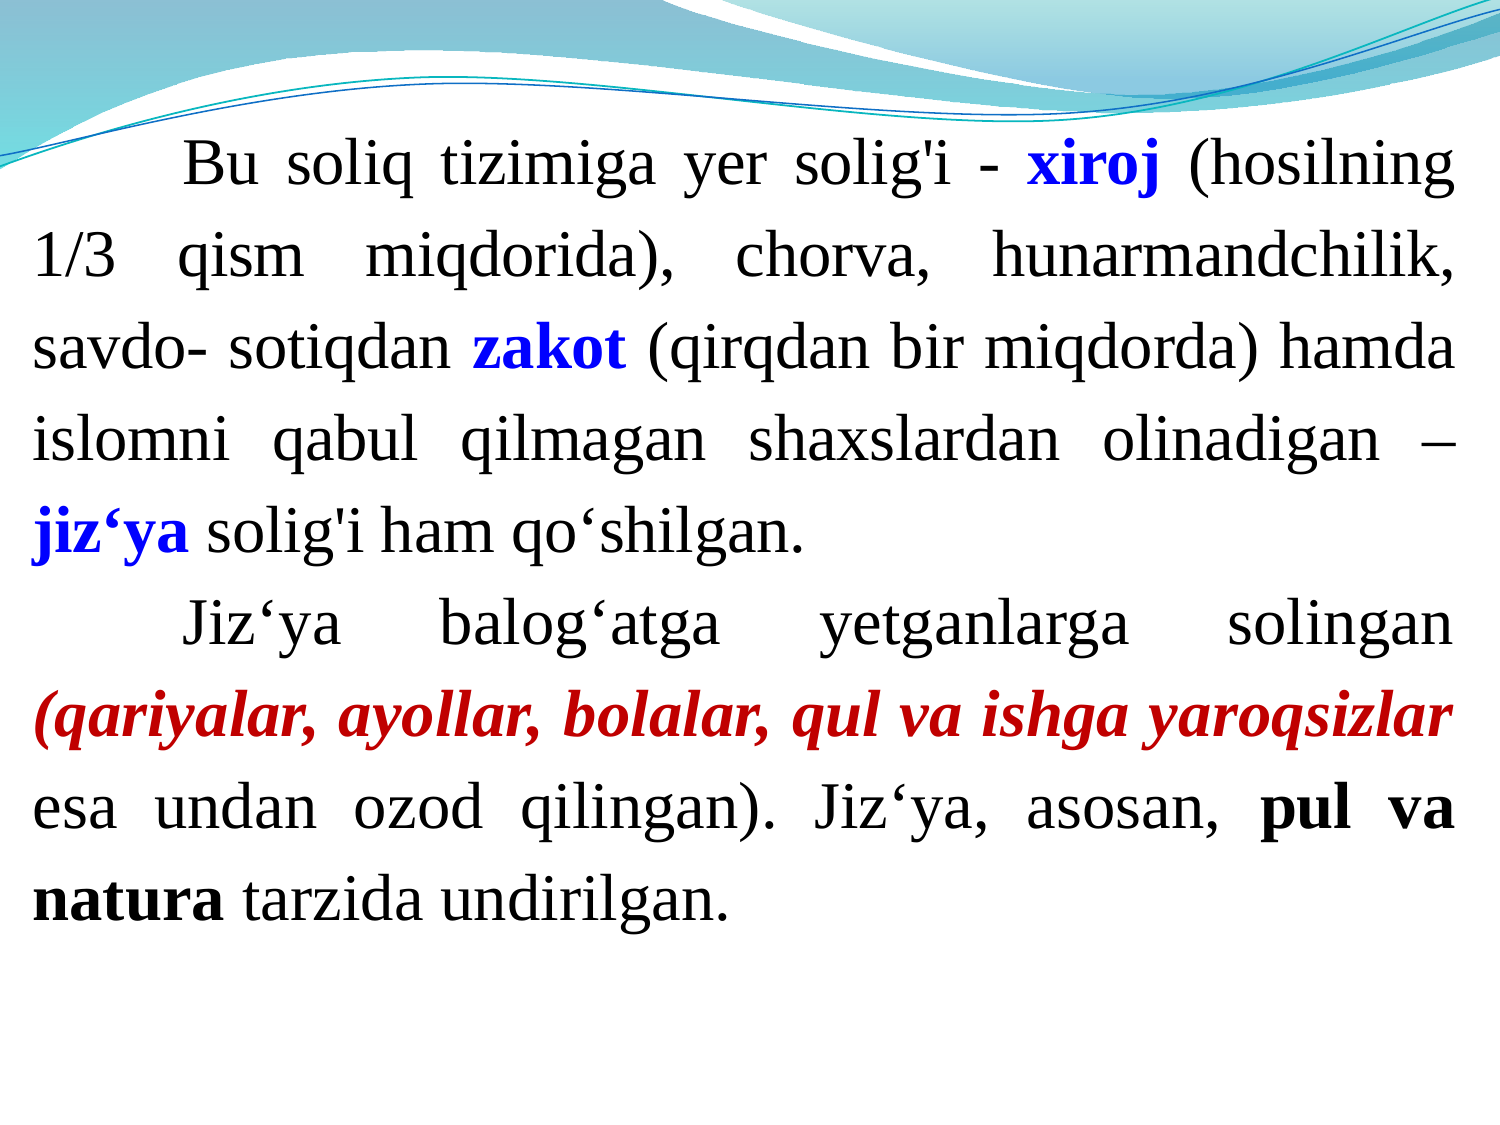

Bu soliq tizimiga yer solig'i - xiroj (hosilning 1/3 qism miqdorida), chorva, hunarmandchilik, savdo- sotiqdan zakot (qirqdan bir miqdorda) hamda islomni qabul qilmagan shaxslardan olinadigan – jiz‘ya solig'i ham qo‘shilgan.
	Jiz‘ya balog‘atga yetganlarga solingan (qariyalar, ayollar, bolalar, qul va ishga yaroqsizlar esa undan ozod qilingan). Jiz‘ya, asosan, pul va natura tarzida undirilgan.